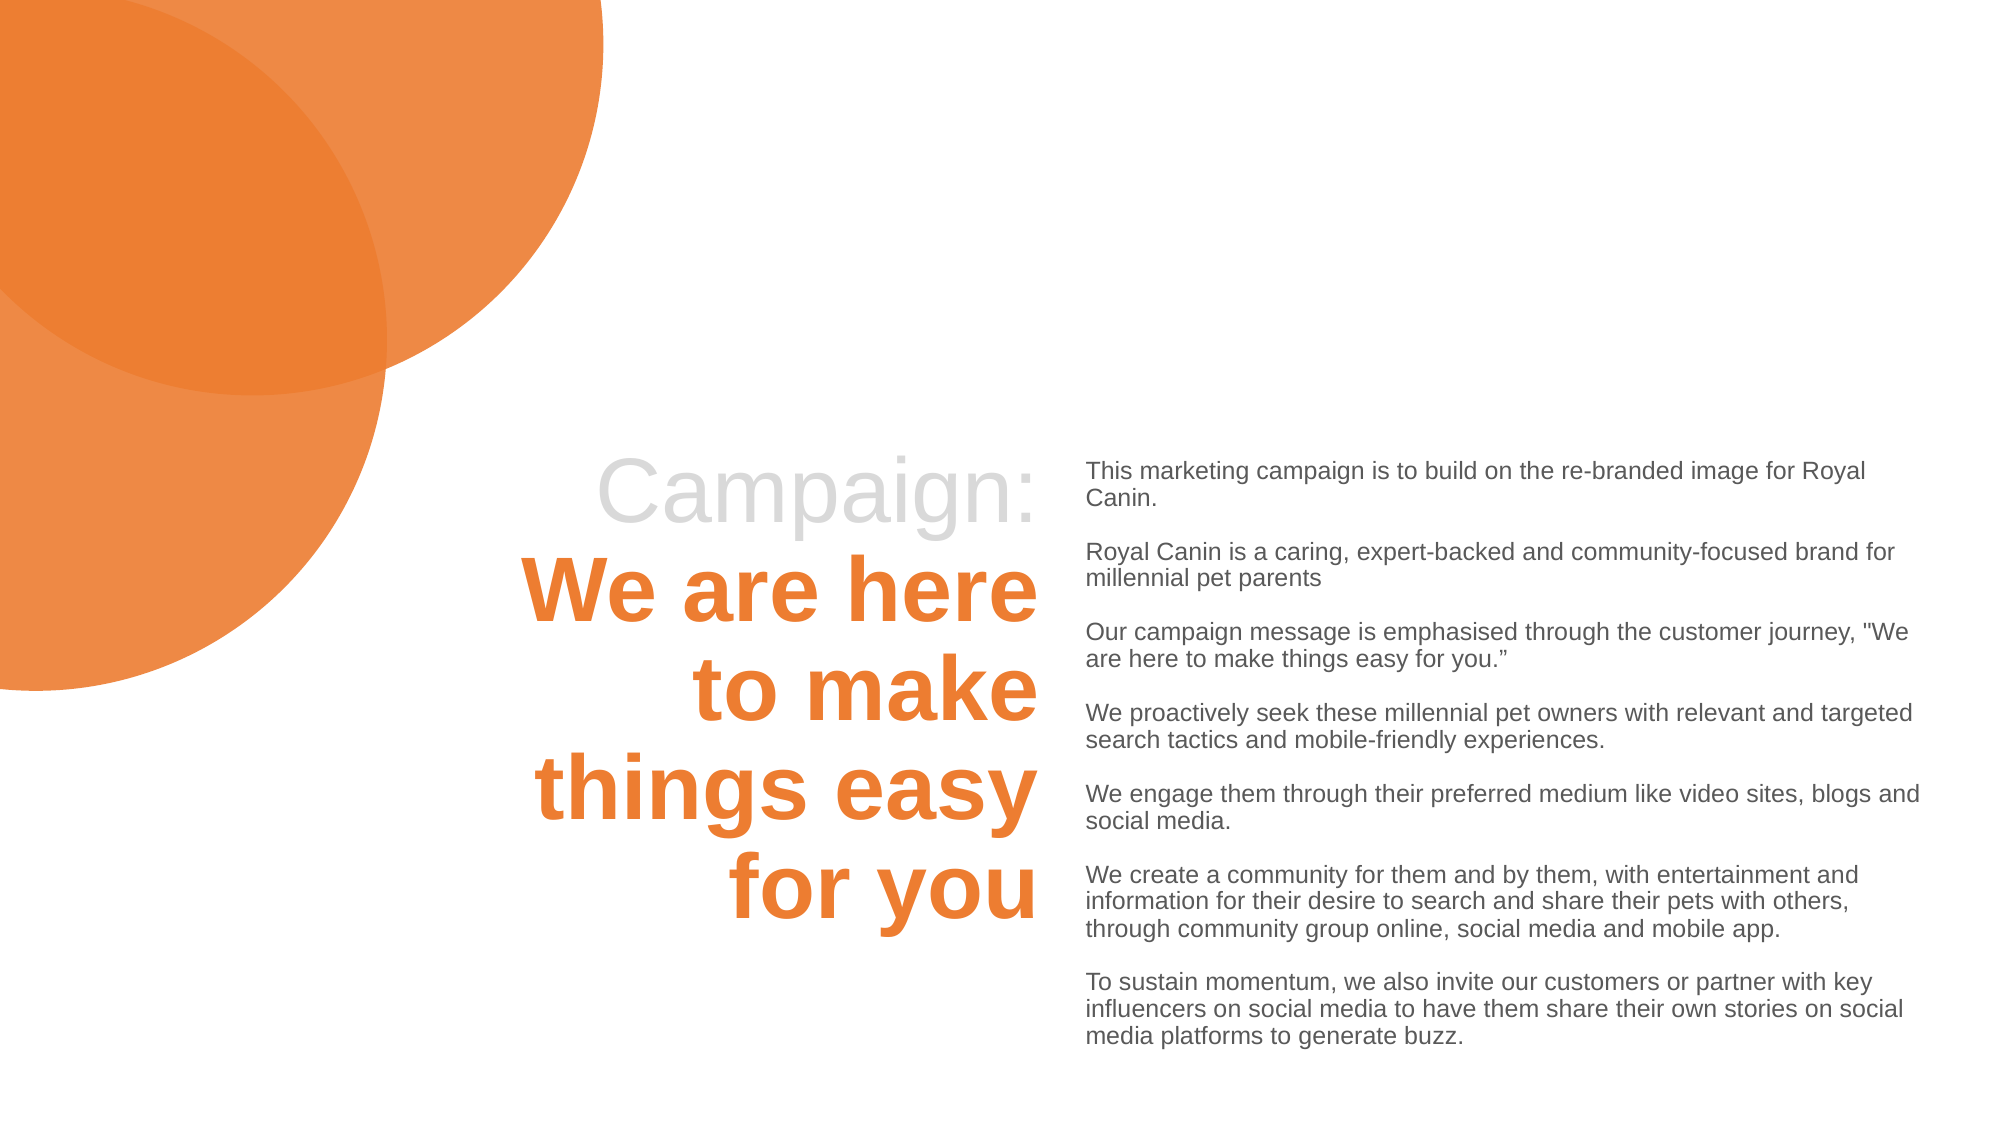

# Campaign: We are here to make things easy for you
This marketing campaign is to build on the re-branded image for Royal Canin.

Royal Canin is a caring, expert-backed and community-focused brand for millennial pet parents

Our campaign message is emphasised through the customer journey, "We are here to make things easy for you.”

We proactively seek these millennial pet owners with relevant and targeted search tactics and mobile-friendly experiences.

We engage them through their preferred medium like video sites, blogs and social media.

We create a community for them and by them, with entertainment and information for their desire to search and share their pets with others, through community group online, social media and mobile app.

To sustain momentum, we also invite our customers or partner with key influencers on social media to have them share their own stories on social media platforms to generate buzz.